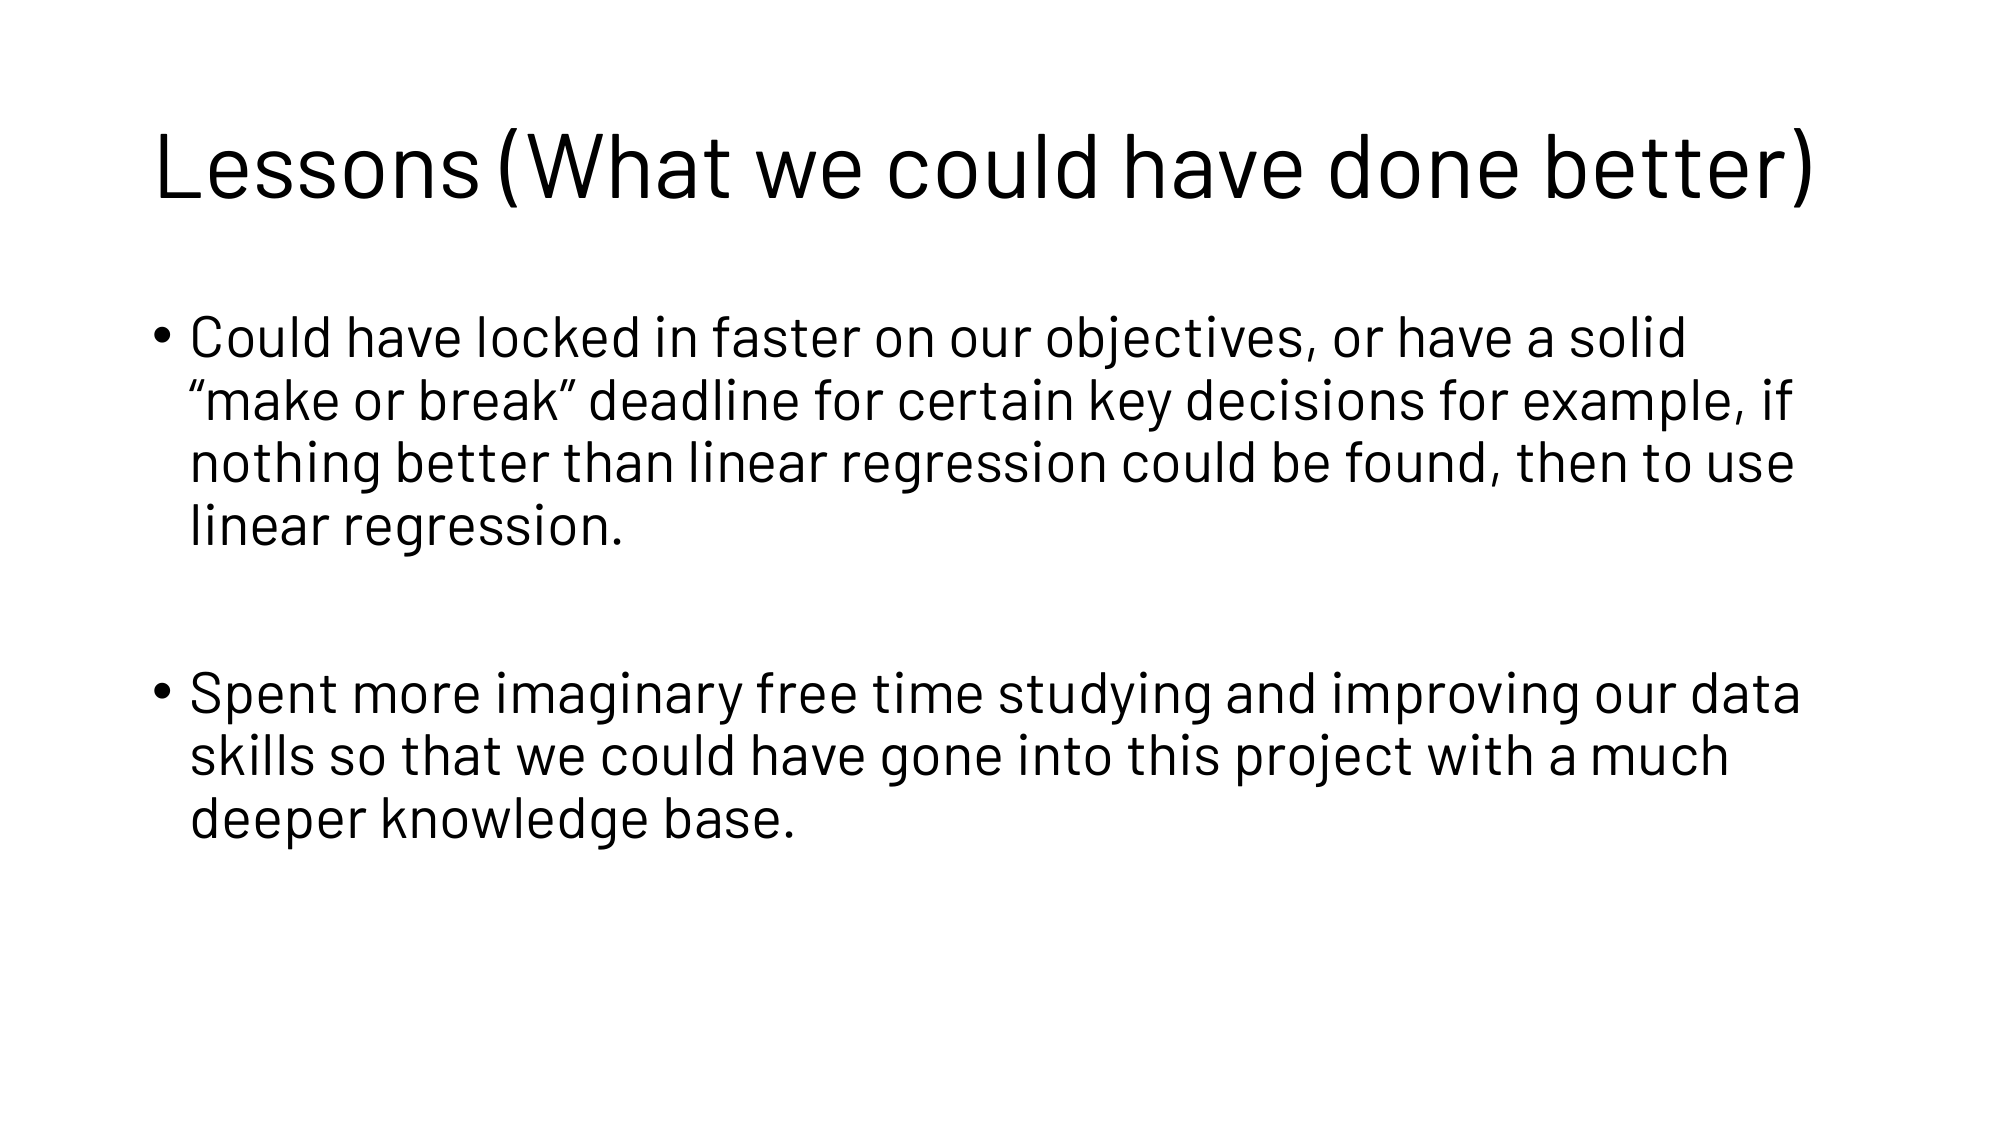

# Lessons (What we could have done better)
Could have locked in faster on our objectives, or have a solid “make or break” deadline for certain key decisions for example, if nothing better than linear regression could be found, then to use linear regression.

Spent more imaginary free time studying and improving our data skills so that we could have gone into this project with a much deeper knowledge base.